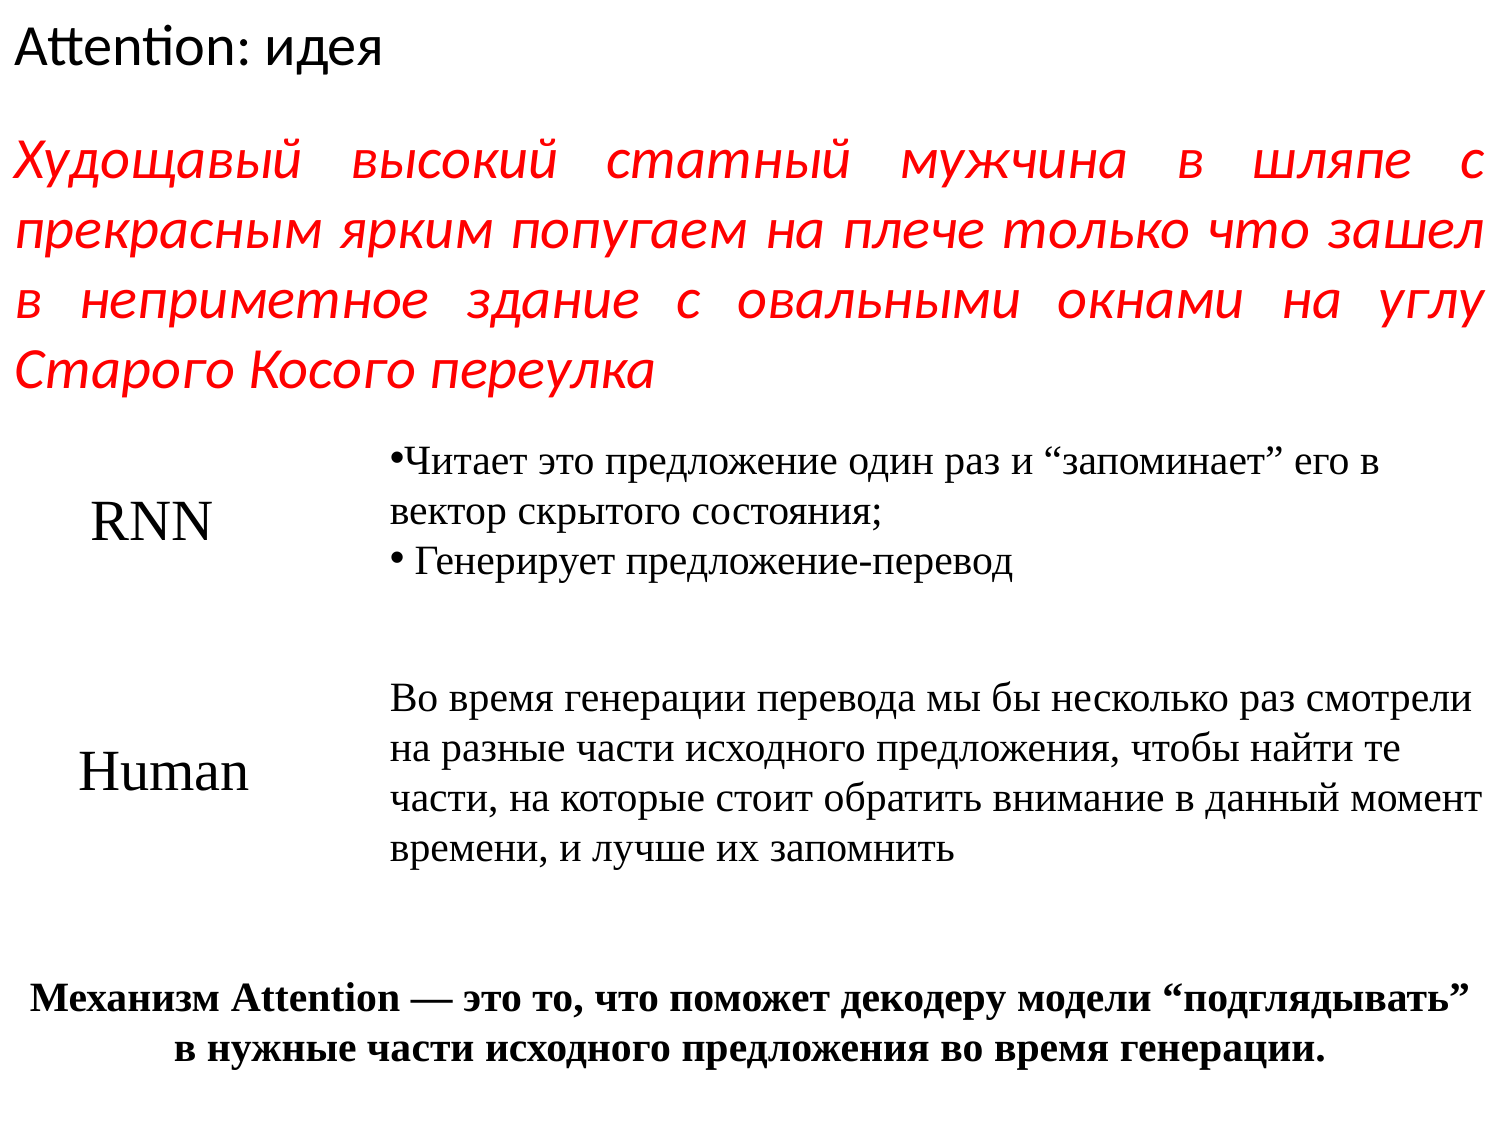

Attention: идея
Худощавый высокий статный мужчина в шляпе с прекрасным ярким попугаем на плече только что зашел в неприметное здание с овальными окнами на углу Старого Косого переулка
Читает это предложение один раз и “запоминает” его в вектор скрытого состояния;
 Генерирует предложение-перевод
RNN
Во время генерации перевода мы бы несколько раз смотрели на разные части исходного предложения, чтобы найти те части, на которые стоит обратить внимание в данный момент времени, и лучше их запомнить
Human
Механизм Attention — это то, что поможет декодеру модели “подглядывать” в нужные части исходного предложения во время генерации.